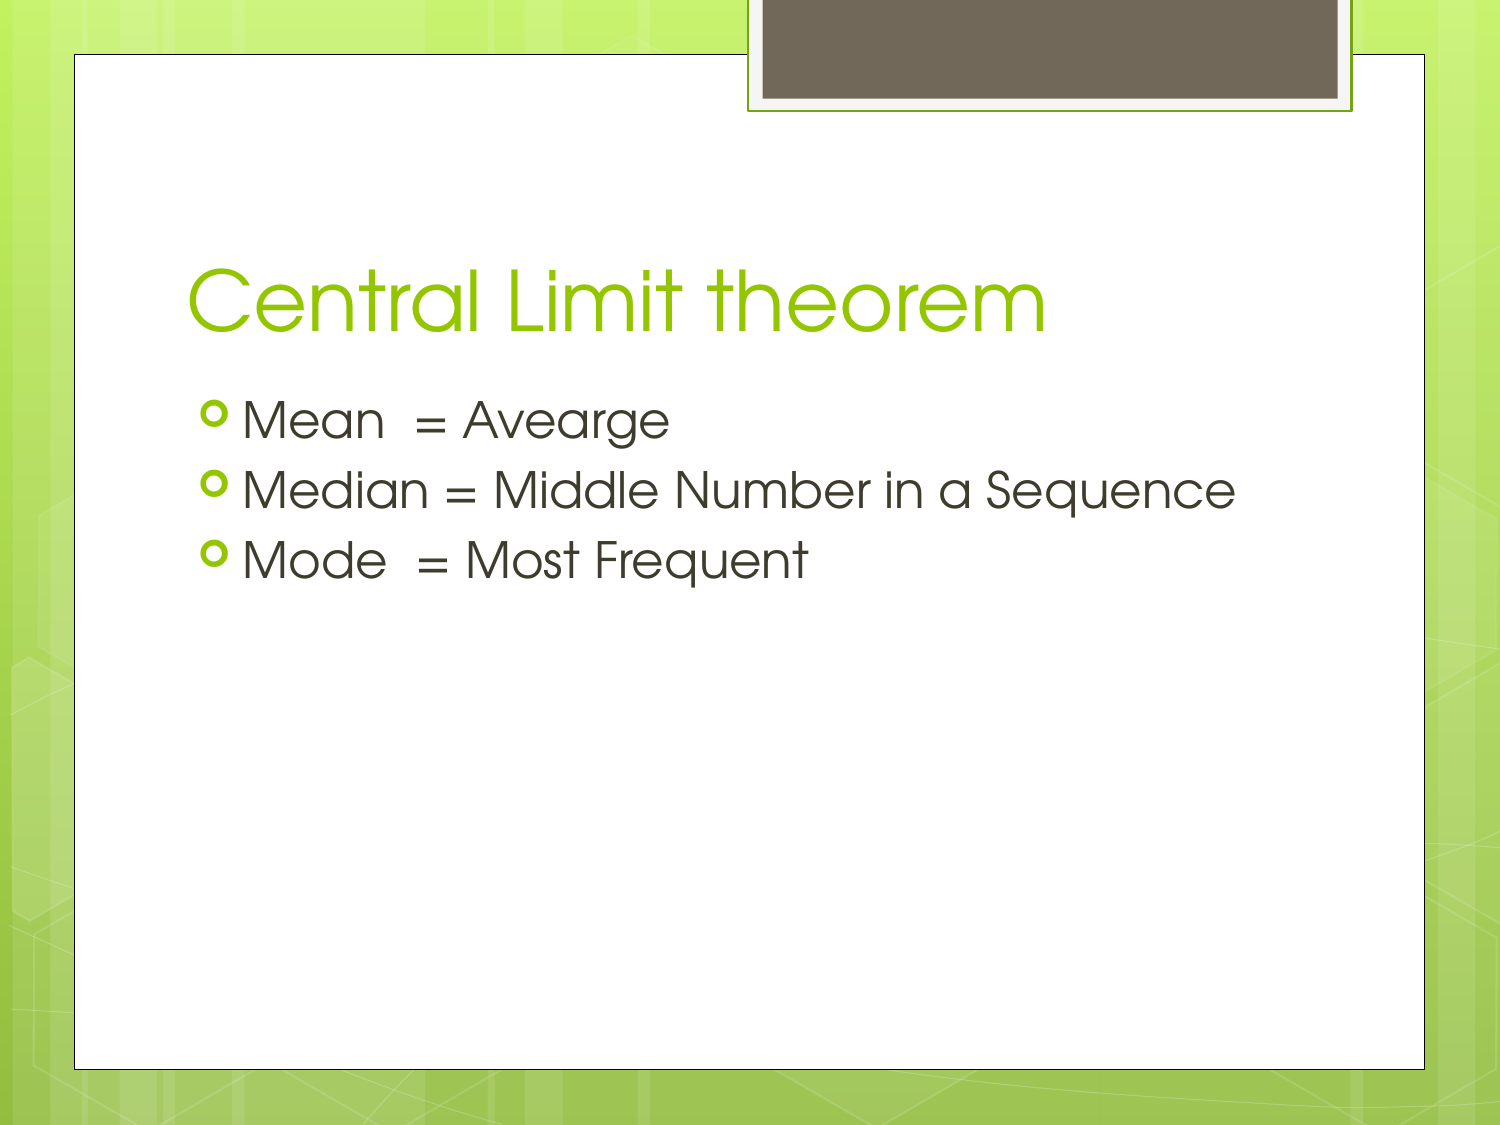

# Central Limit theorem
Mean  = Avearge
Median = Middle Number in a Sequence
Mode  = Most Frequent